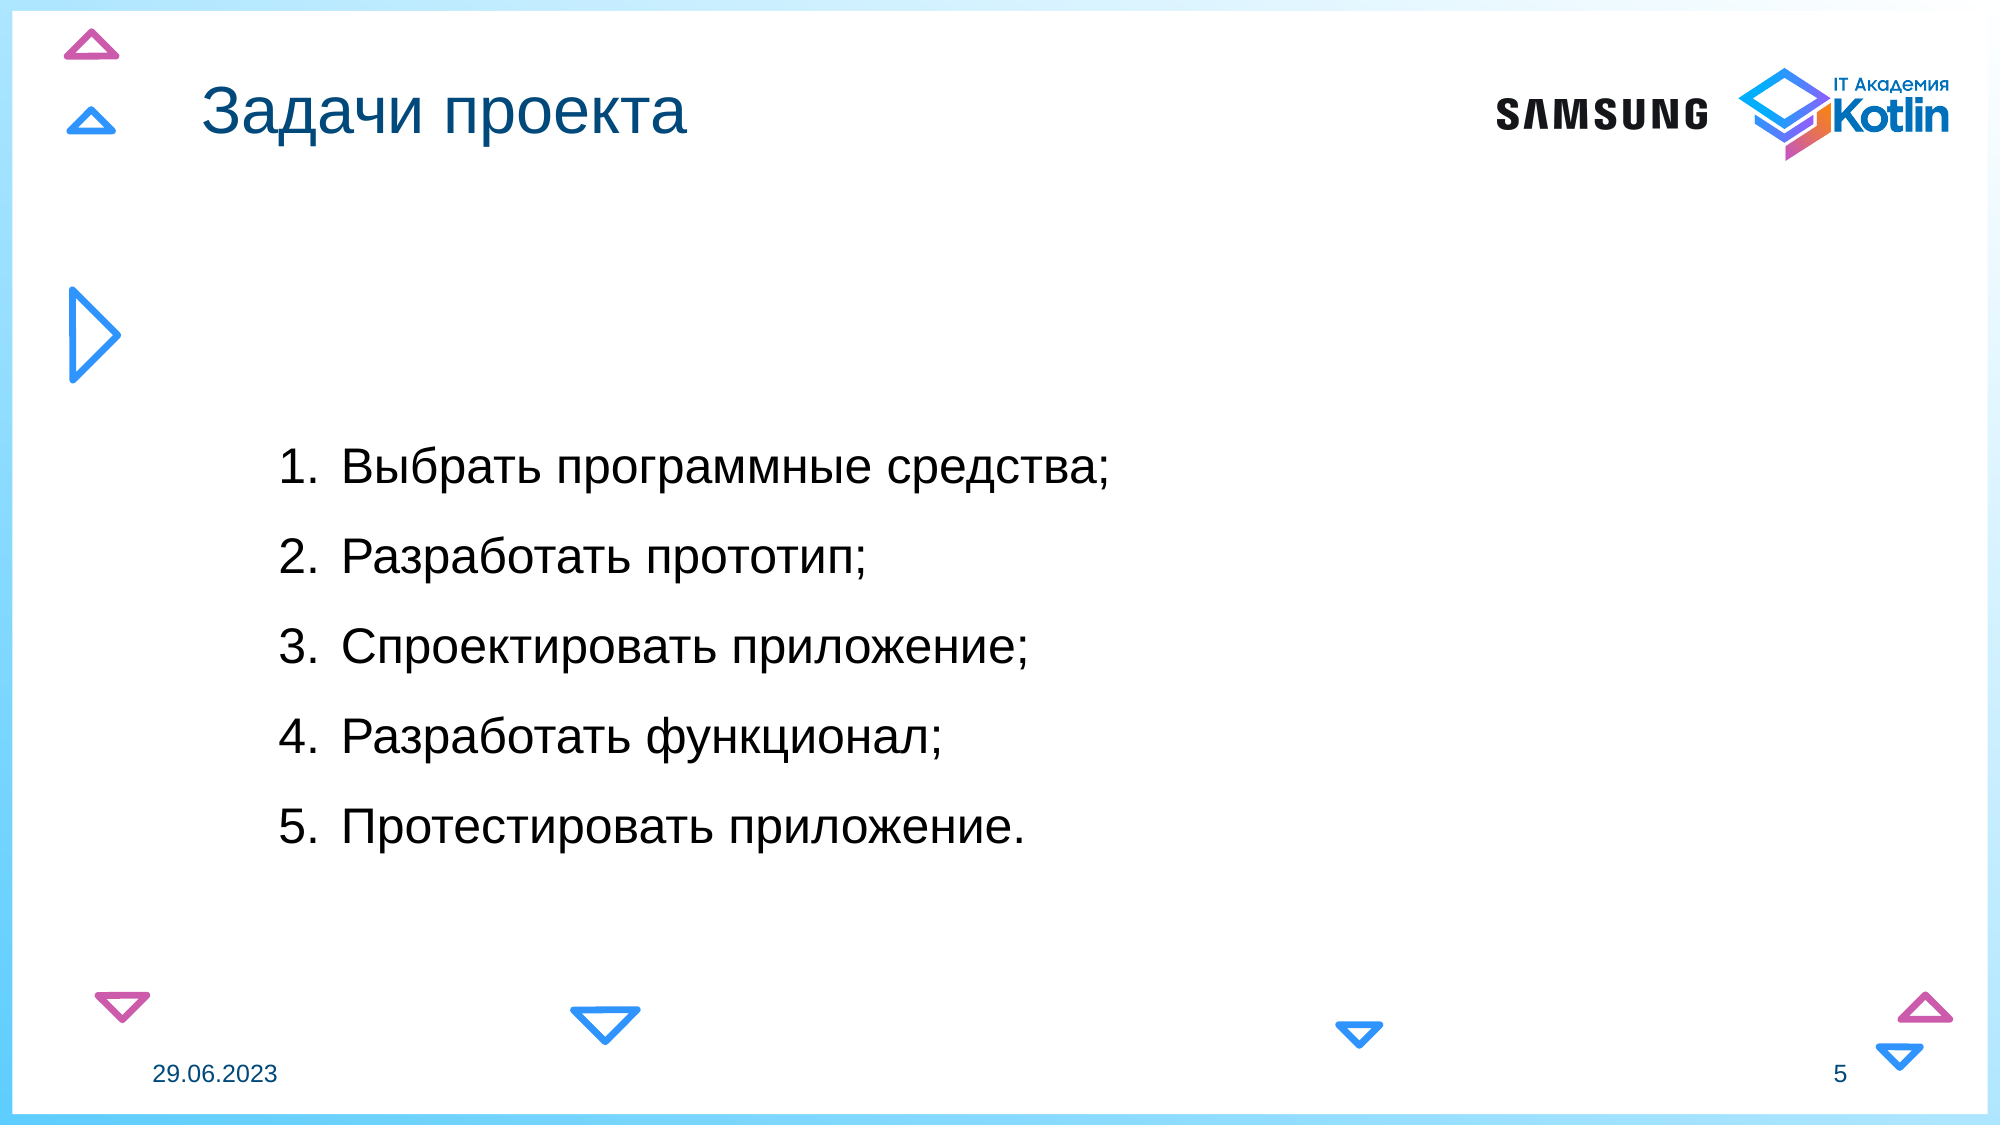

# Задачи проекта
Выбрать программные средства;
Разработать прототип;
Спроектировать приложение;
Разработать функционал;
Протестировать приложение.
29.06.2023
5